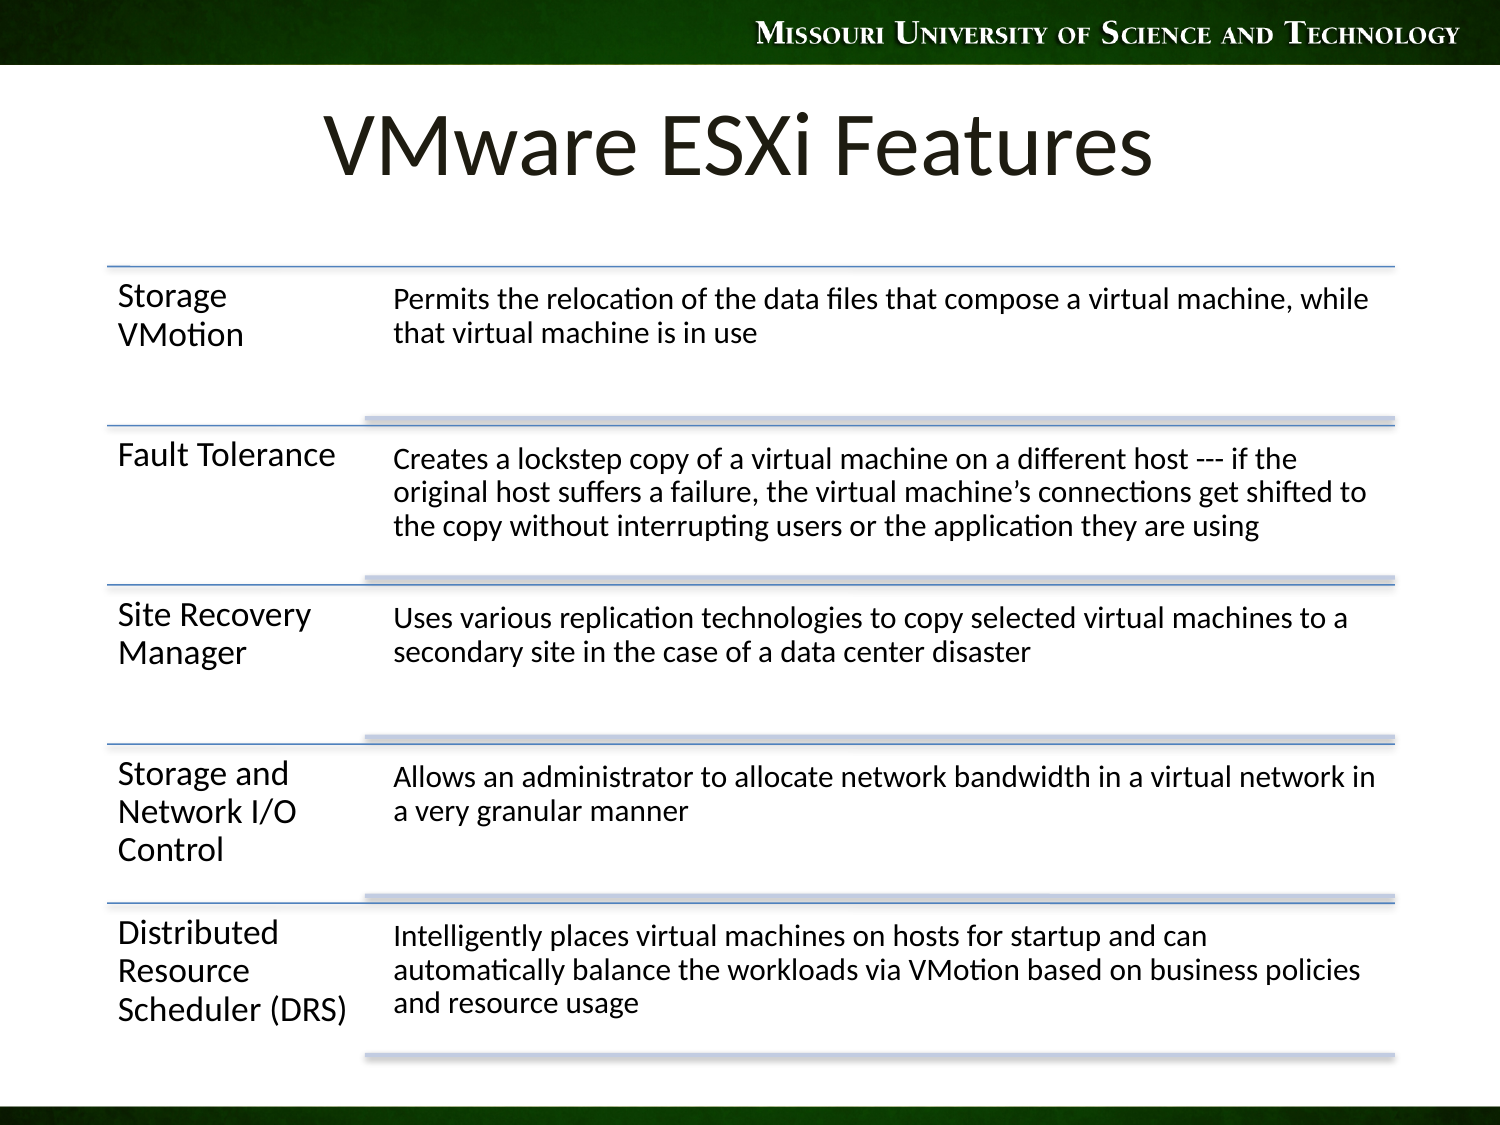

# VMware ESXi Features
Storage VMotion
Permits the relocation of the data files that compose a virtual machine, while that virtual machine is in use
Fault Tolerance
Creates a lockstep copy of a virtual machine on a different host --- if the original host suffers a failure, the virtual machine’s connections get shifted to the copy without interrupting users or the application they are using
Site Recovery Manager
Uses various replication technologies to copy selected virtual machines to a secondary site in the case of a data center disaster
Storage and Network I/O Control
Allows an administrator to allocate network bandwidth in a virtual network in a very granular manner
Distributed Resource Scheduler (DRS)
Intelligently places virtual machines on hosts for startup and can automatically balance the workloads via VMotion based on business policies and resource usage